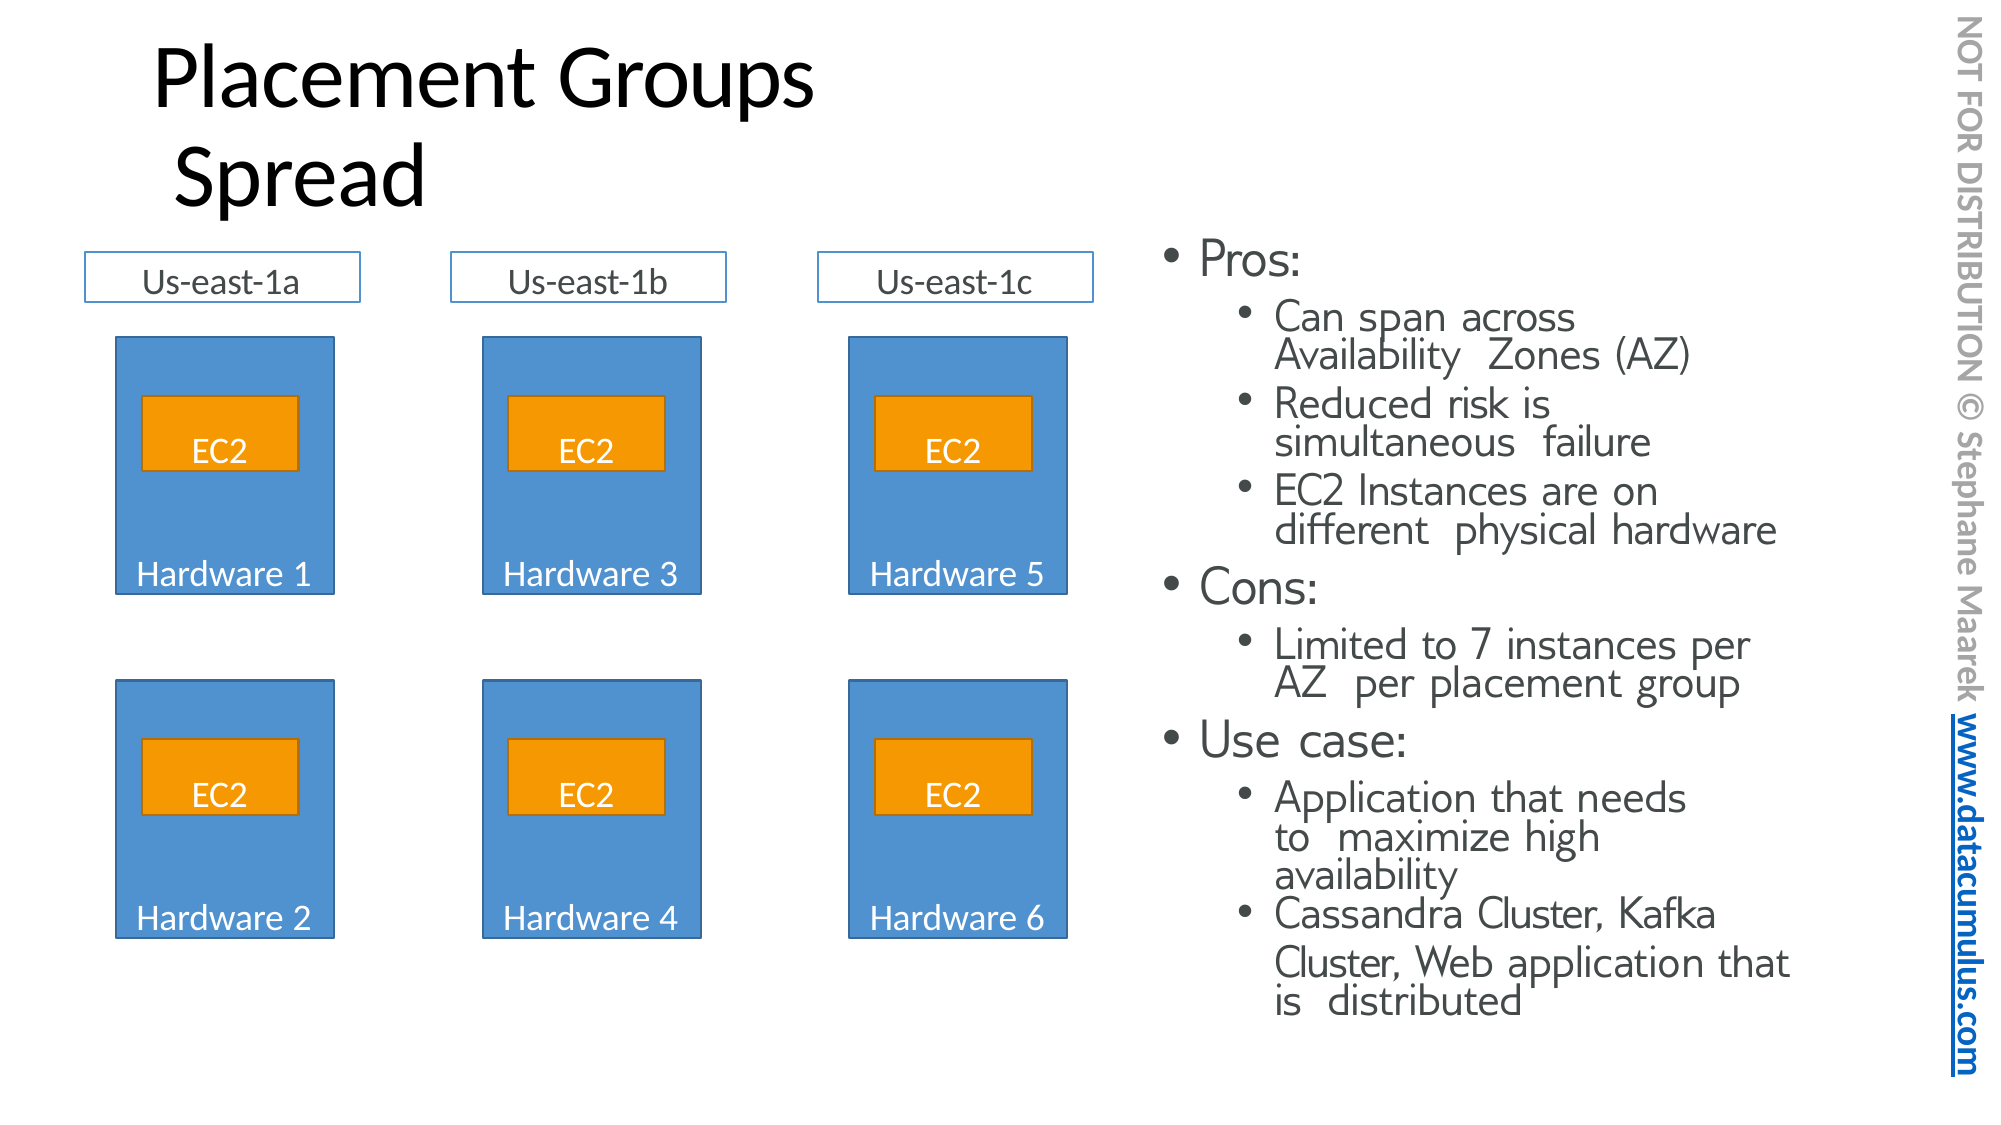

# Placement Groups  Spread
NOT FOR DISTRIBUTION © Stephane Maarek www.datacumulus.com
Pros:
Can span across Availability  Zones (AZ)
Reduced risk is simultaneous  failure
EC2 Instances are on different  physical hardware
Cons:
Limited to 7 instances per AZ  per placement group
Use case:
Application that needs to  maximize high availability
Cassandra Cluster, Kafka
Cluster, Web application that is  distributed
Us-east-1a
Us-east-1b
Us-east-1c

Hardware 1

Hardware 3

Hardware 5
EC2
EC2
EC2

Hardware 2

Hardware 4

Hardware 6
EC2
EC2
EC2
© Stephane Maarek